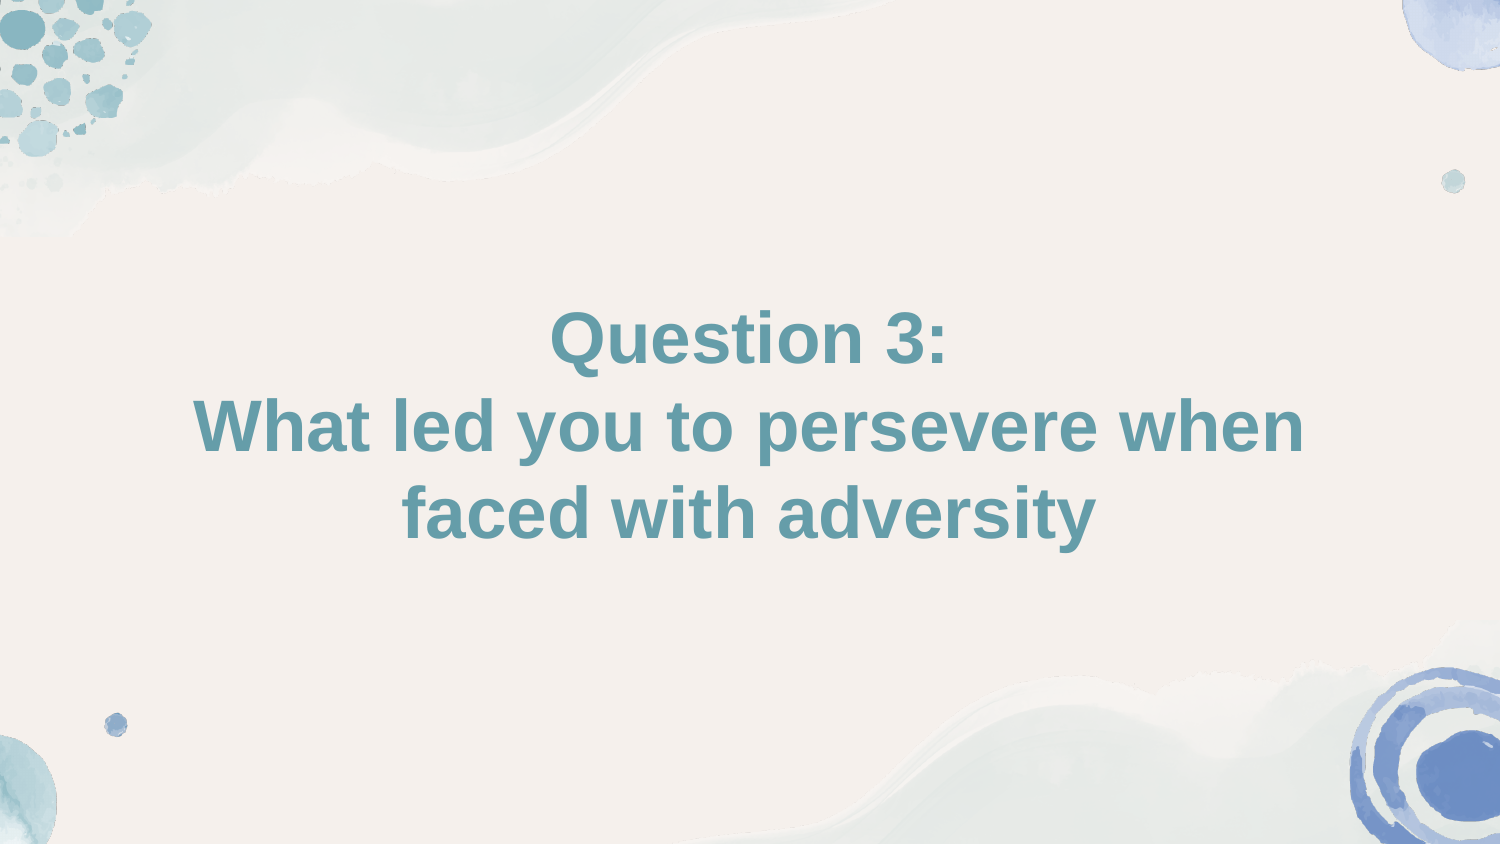

# Question 3:
What led you to persevere when faced with adversity